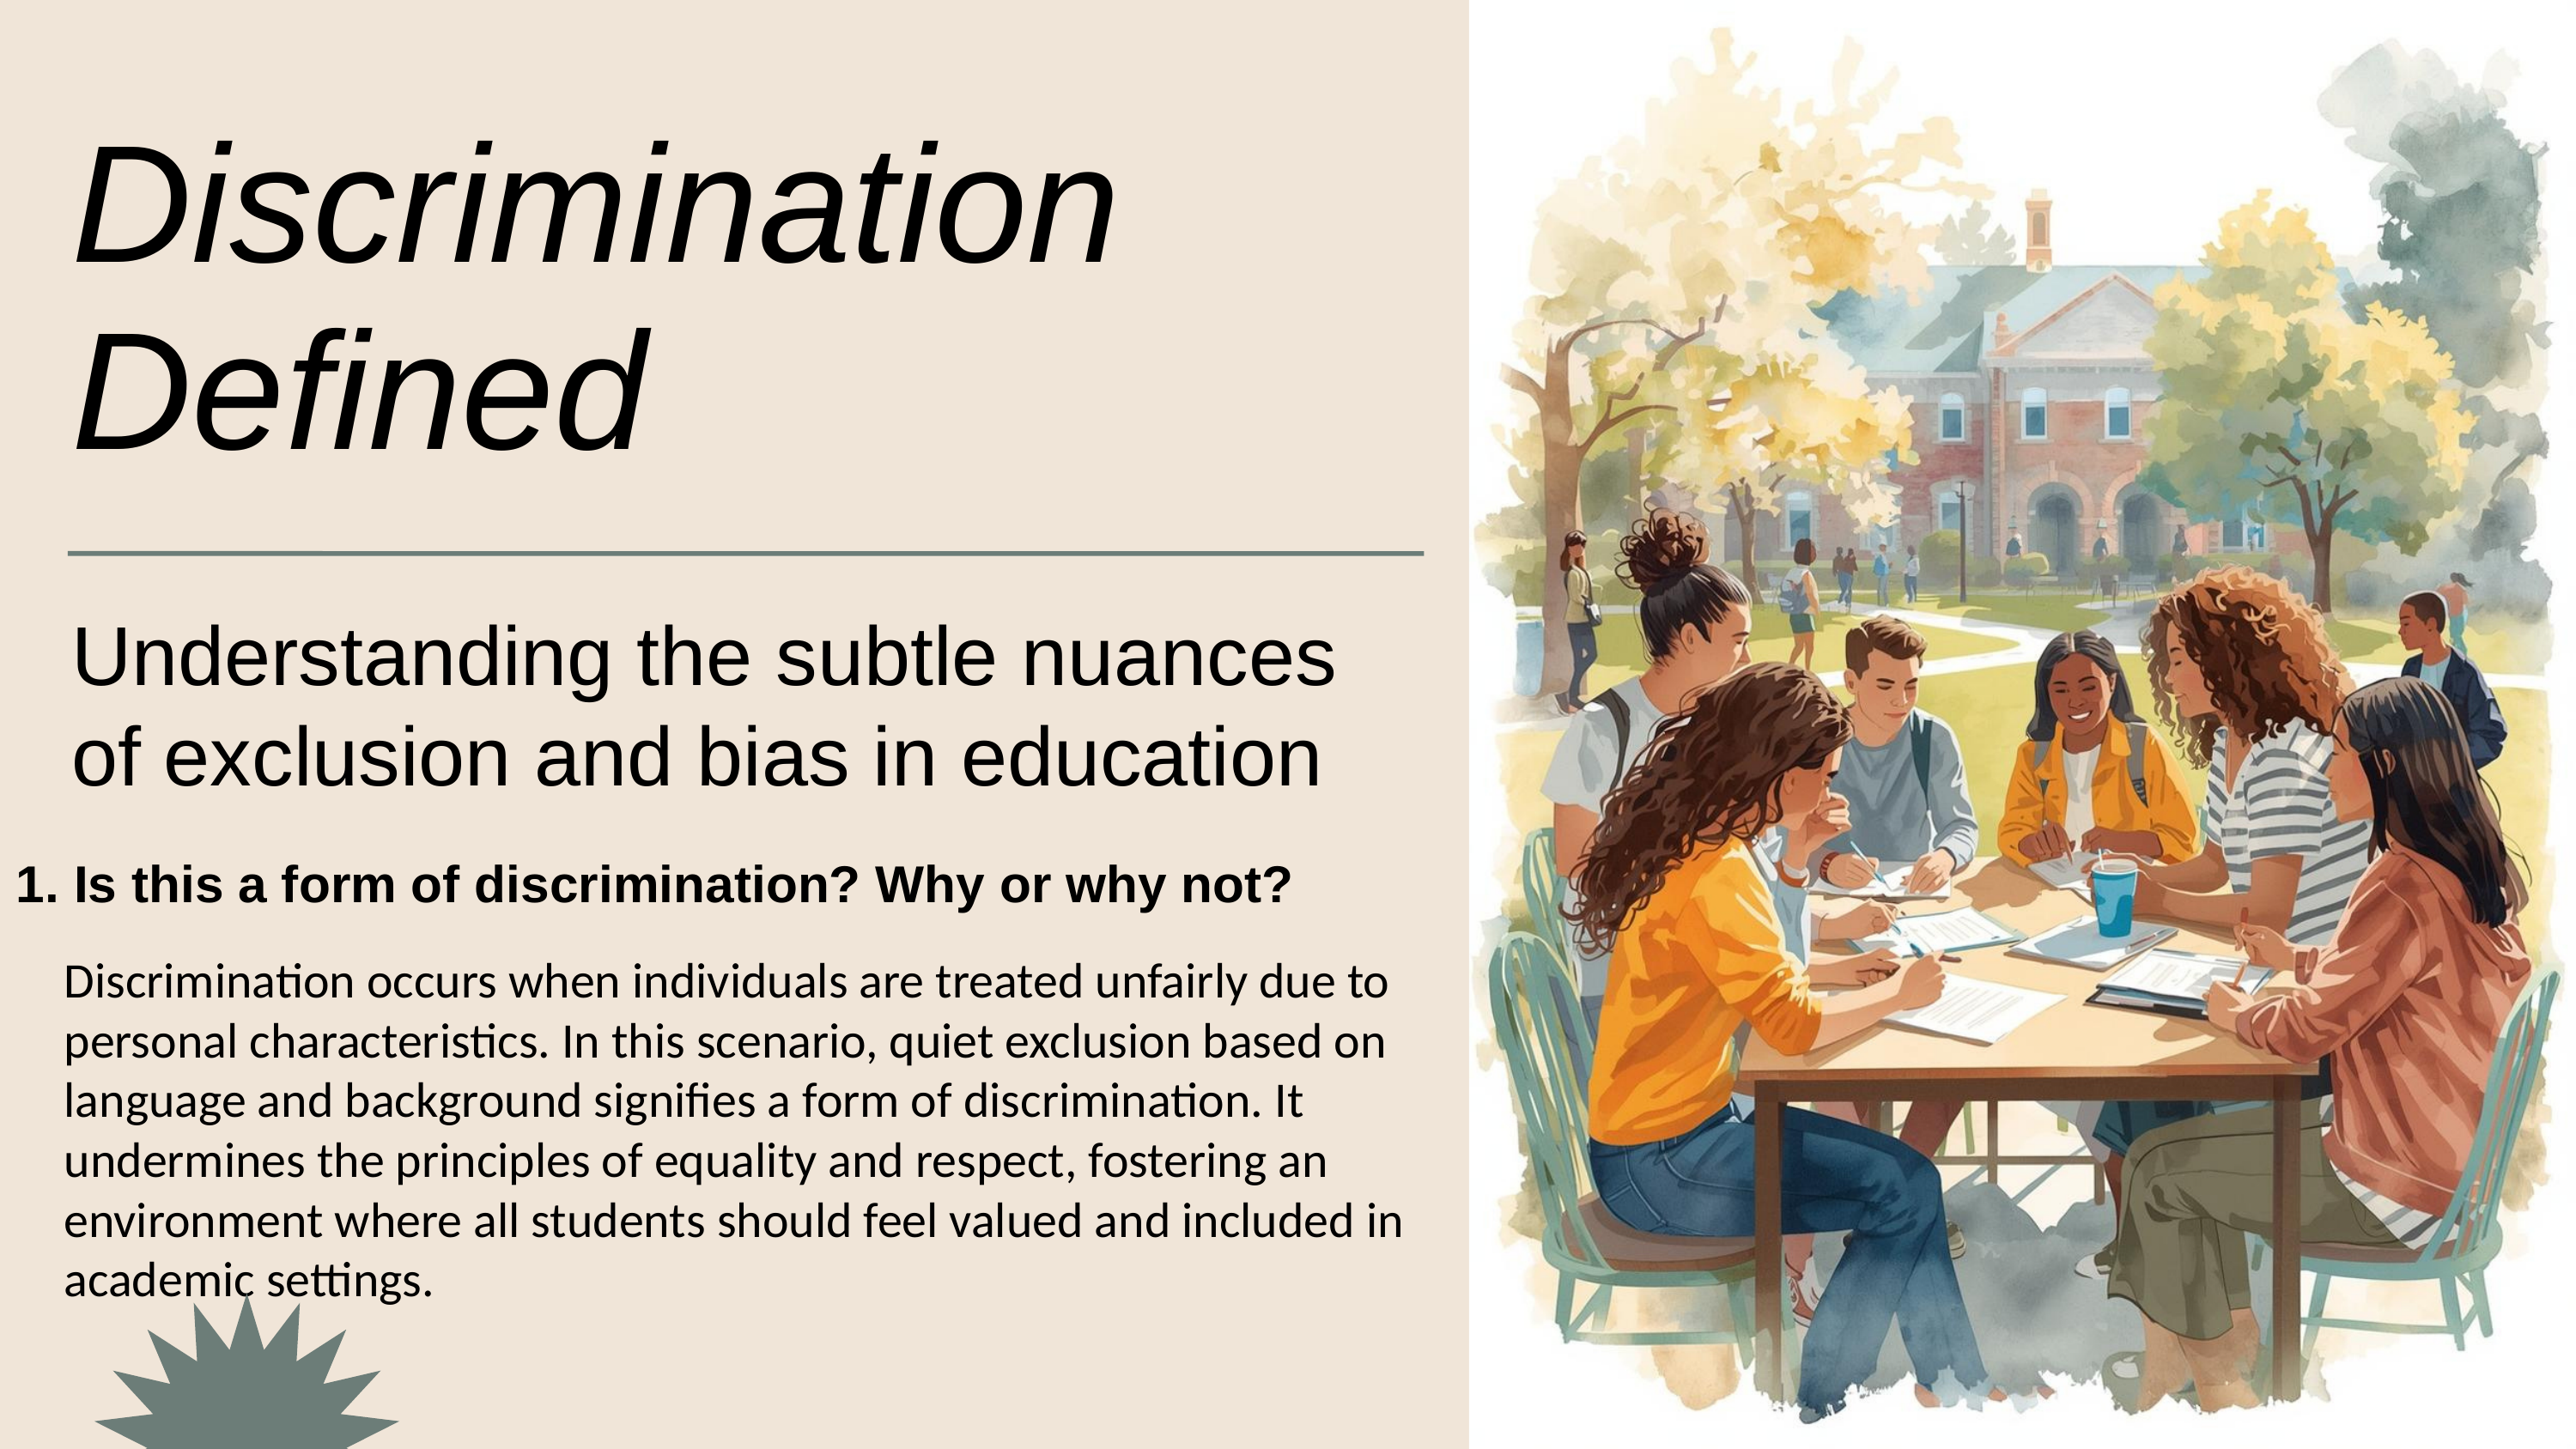

Discrimination Defined

Understanding the subtle nuances of exclusion and bias in education
Discrimination occurs when individuals are treated unfairly due to personal characteristics. In this scenario, quiet exclusion based on language and background signifies a form of discrimination. It undermines the principles of equality and respect, fostering an environment where all students should feel valued and included in academic settings.
1. Is this a form of discrimination? Why or why not?